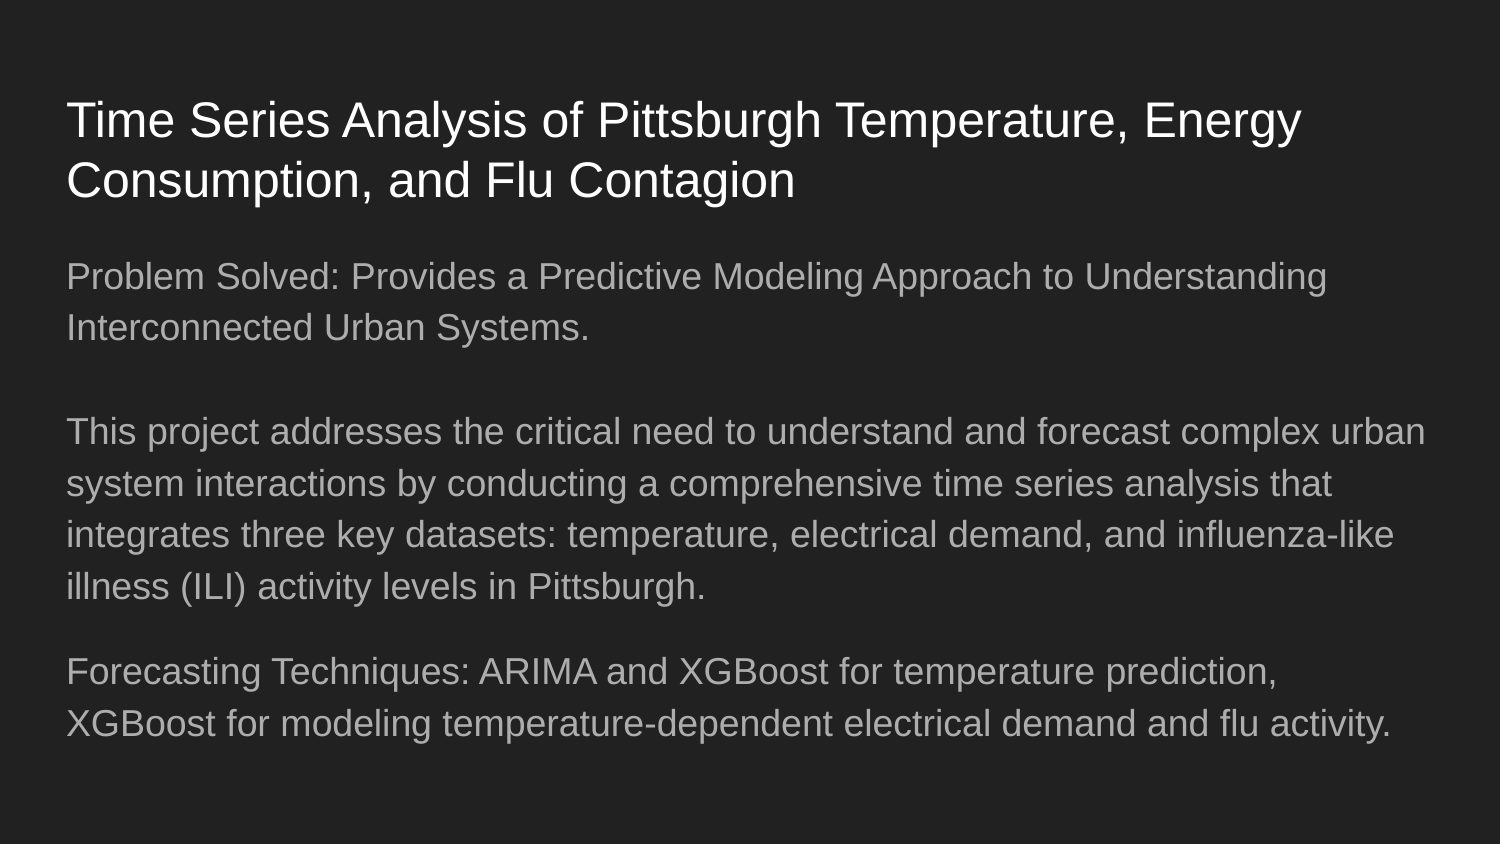

# Time Series Analysis of Pittsburgh Temperature, Energy Consumption, and Flu Contagion
Problem Solved: Provides a Predictive Modeling Approach to Understanding Interconnected Urban Systems.

This project addresses the critical need to understand and forecast complex urban system interactions by conducting a comprehensive time series analysis that integrates three key datasets: temperature, electrical demand, and influenza-like illness (ILI) activity levels in Pittsburgh.
Forecasting Techniques: ARIMA and XGBoost for temperature prediction, XGBoost for modeling temperature-dependent electrical demand and flu activity.